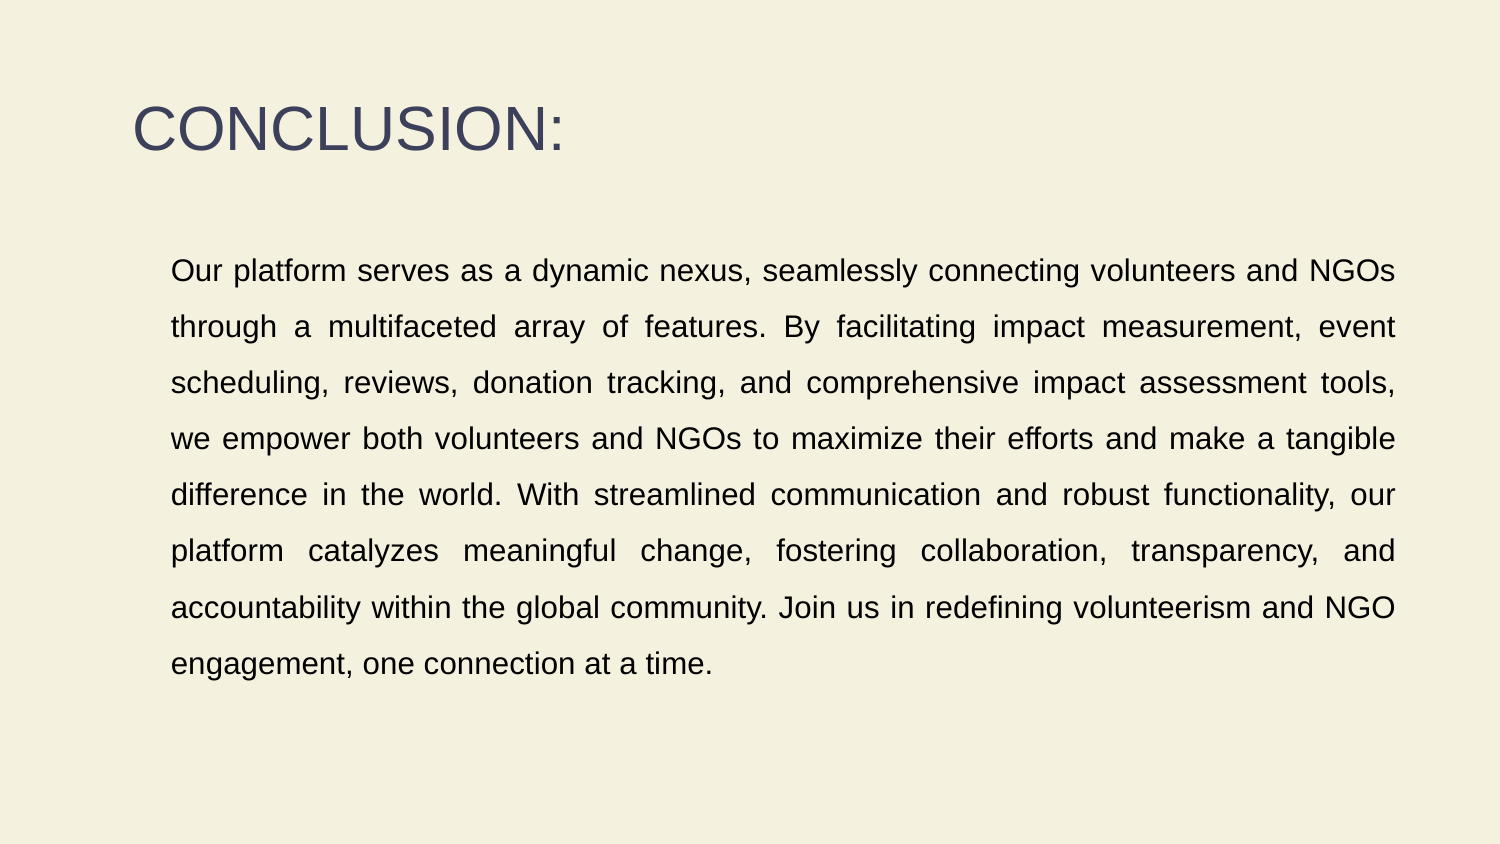

# CONCLUSION:
Our platform serves as a dynamic nexus, seamlessly connecting volunteers and NGOs through a multifaceted array of features. By facilitating impact measurement, event scheduling, reviews, donation tracking, and comprehensive impact assessment tools, we empower both volunteers and NGOs to maximize their efforts and make a tangible difference in the world. With streamlined communication and robust functionality, our platform catalyzes meaningful change, fostering collaboration, transparency, and accountability within the global community. Join us in redefining volunteerism and NGO engagement, one connection at a time.